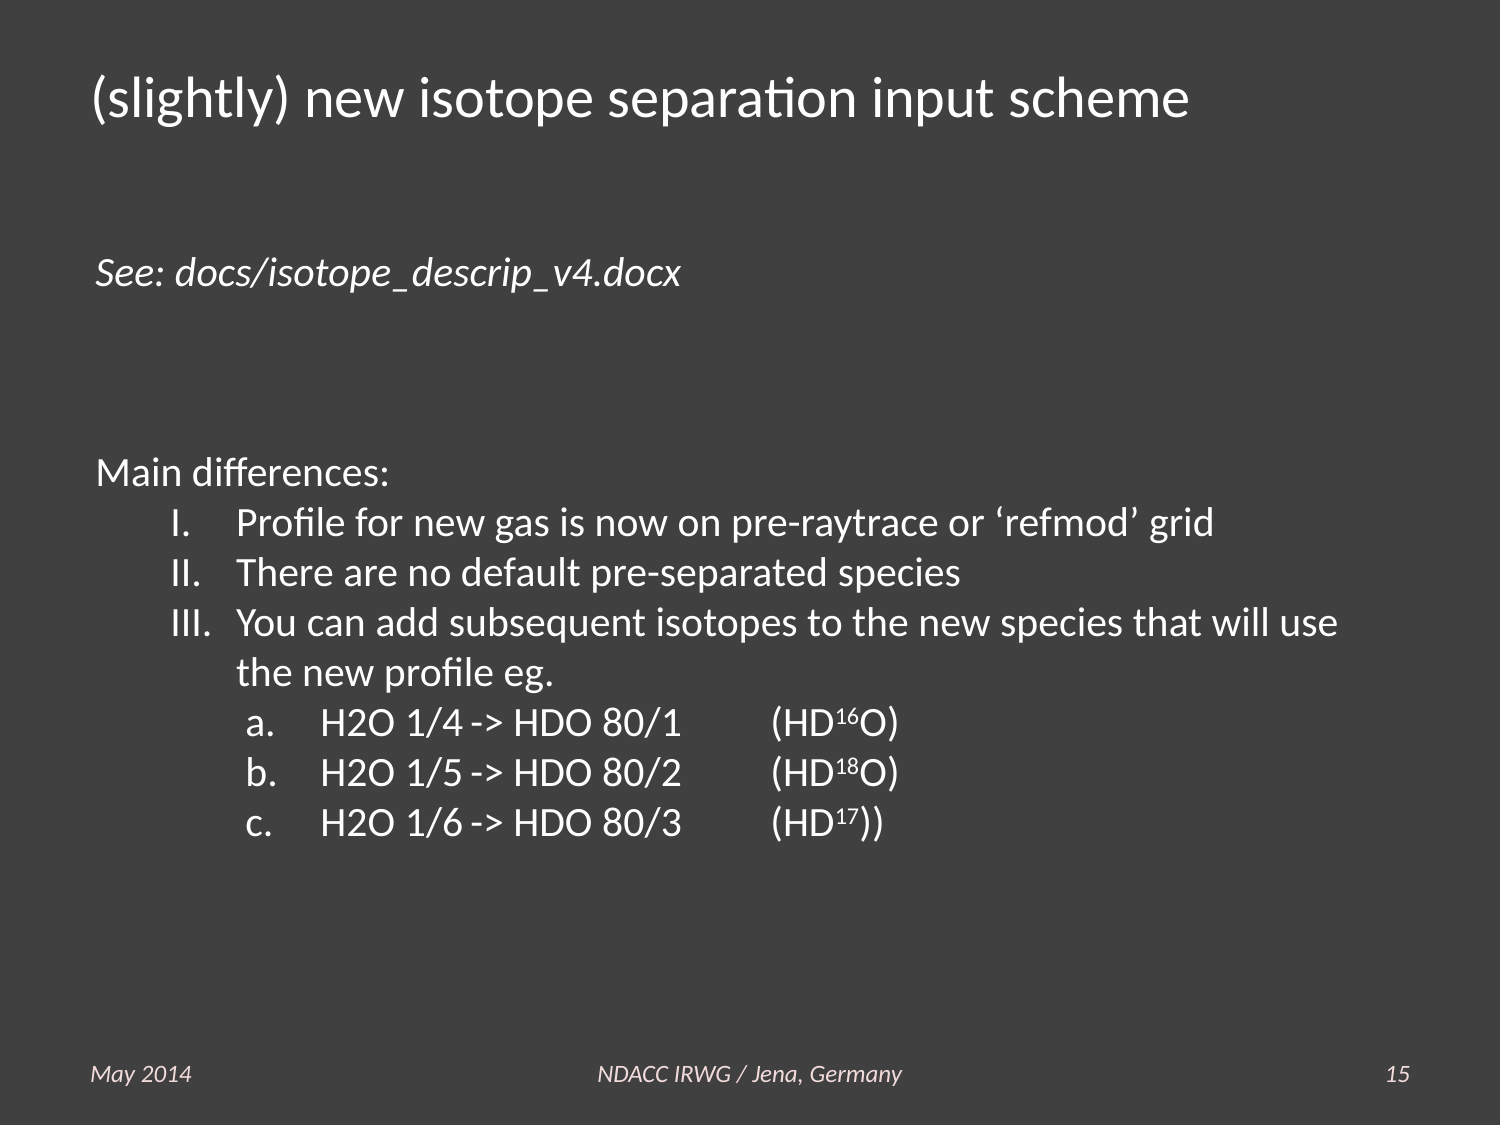

# (slightly) new isotope separation input scheme
See: docs/isotope_descrip_v4.docx

Main differences:
Profile for new gas is now on pre-raytrace or ‘refmod’ grid
There are no default pre-separated species
You can add subsequent isotopes to the new species that will use the new profile eg.
H2O 1/4	-> HDO 80/1	(HD16O)
H2O 1/5	-> HDO 80/2 	(HD18O)
H2O 1/6	-> HDO 80/3	(HD17))
May 2014
NDACC IRWG / Jena, Germany
15